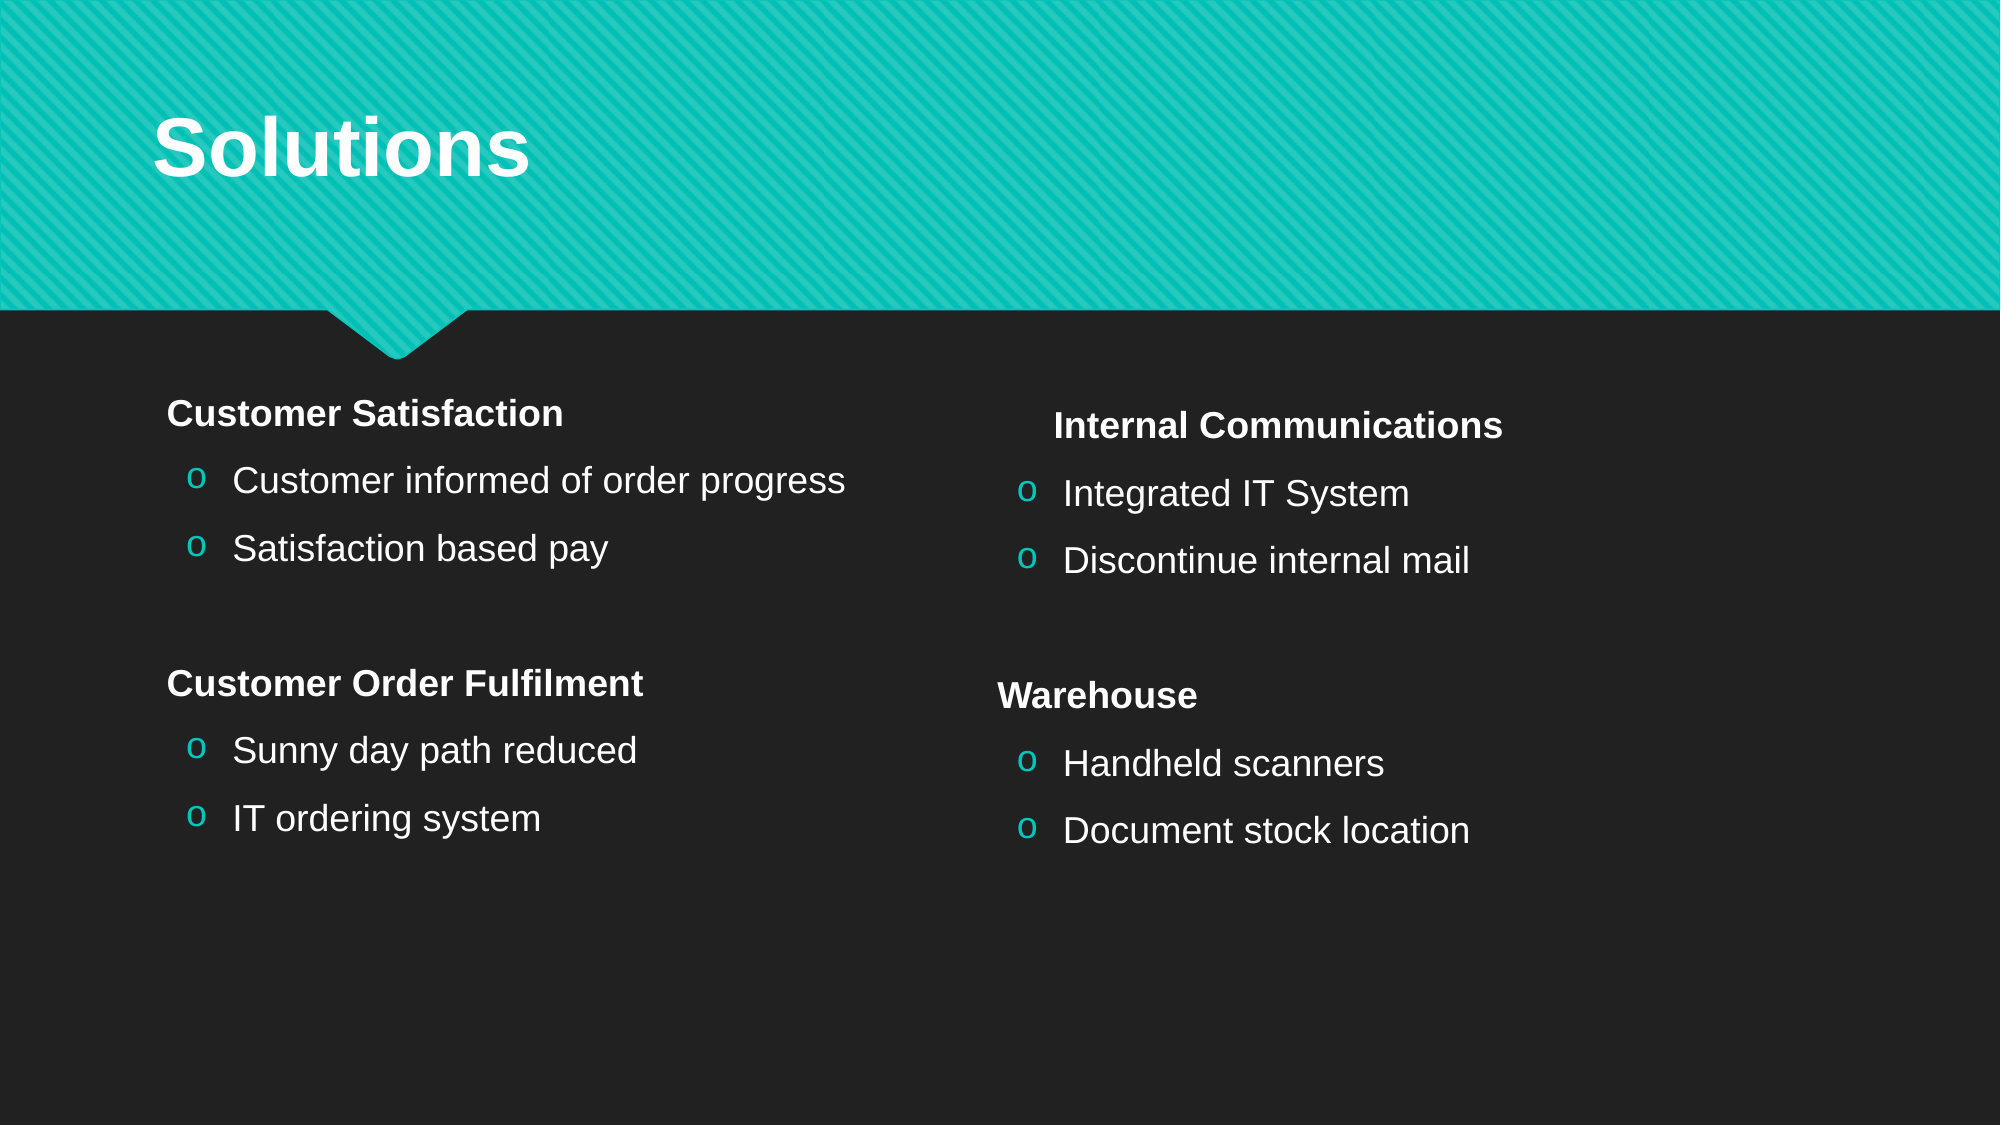

# Solutions
Customer Satisfaction
Customer informed of order progress
Satisfaction based pay

Customer Order Fulfilment
Sunny day path reduced
IT ordering system

Internal Communications
Integrated IT System
Discontinue internal mail

Warehouse
Handheld scanners
Document stock location